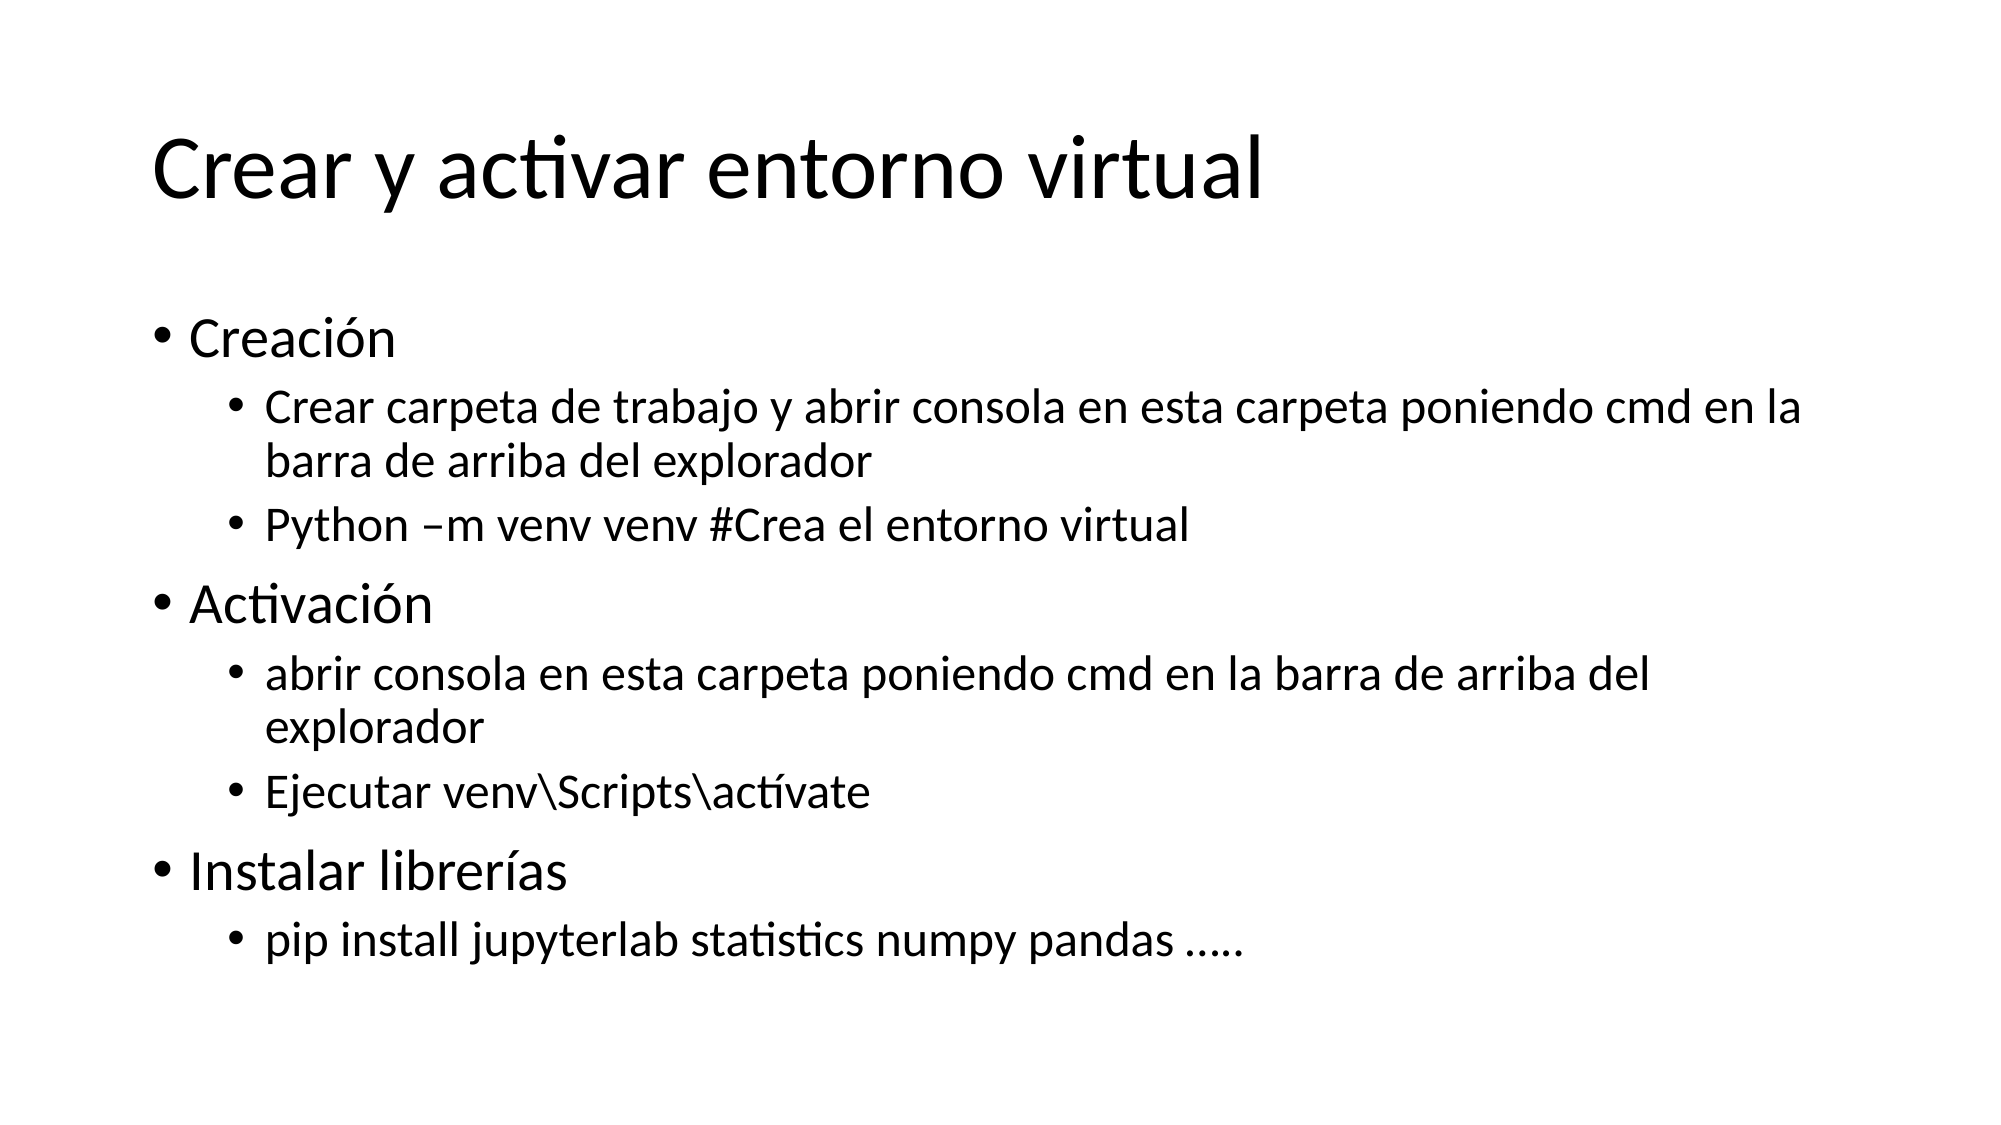

# Crear y activar entorno virtual
Creación
Crear carpeta de trabajo y abrir consola en esta carpeta poniendo cmd en la barra de arriba del explorador
Python –m venv venv #Crea el entorno virtual
Activación
abrir consola en esta carpeta poniendo cmd en la barra de arriba del explorador
Ejecutar venv\Scripts\actívate
Instalar librerías
pip install jupyterlab statistics numpy pandas …..